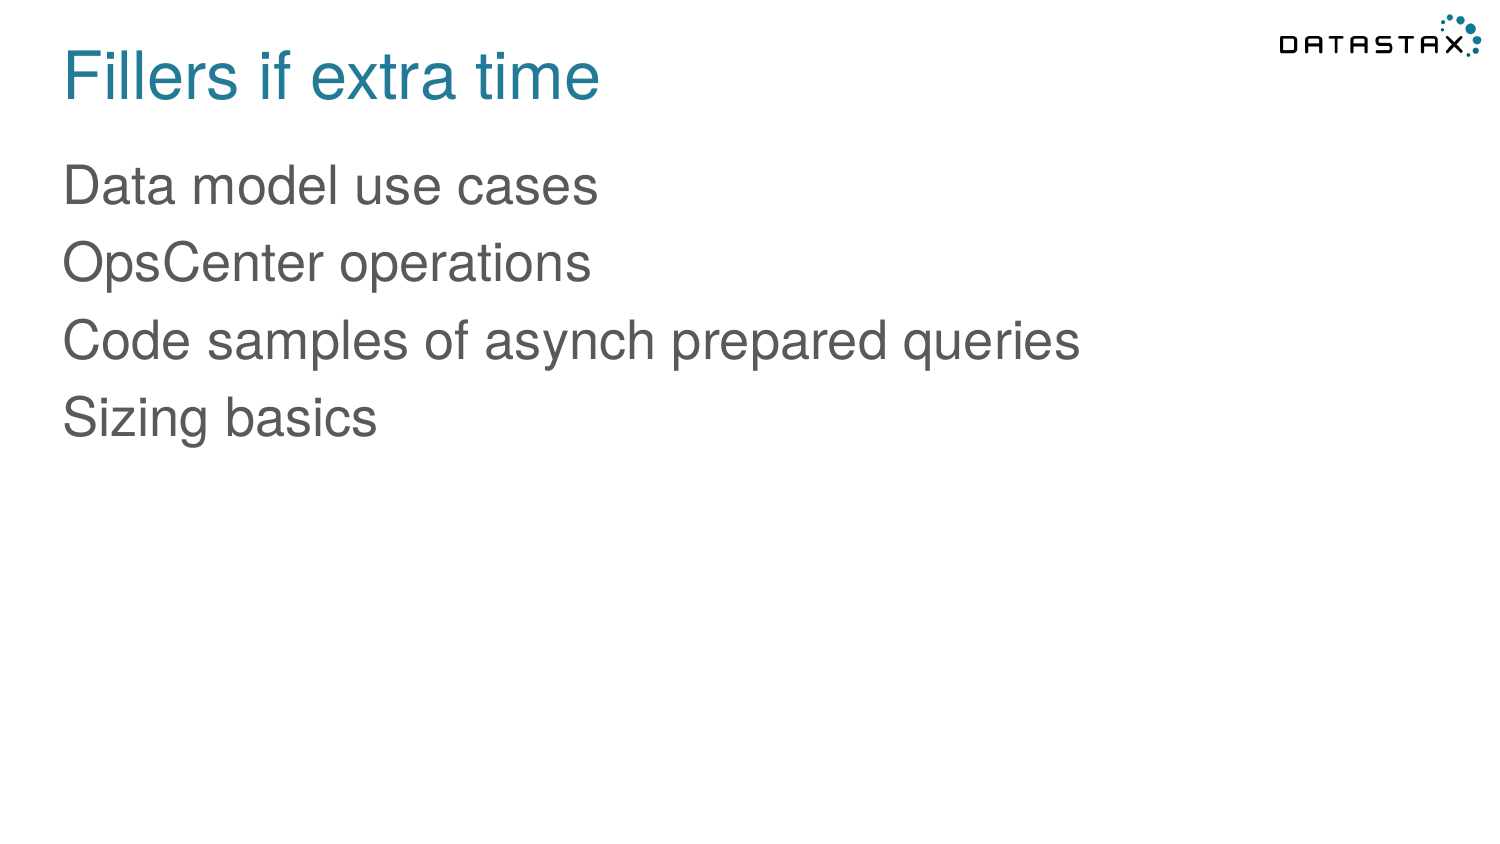

# Fillers if extra time
Data model use cases
OpsCenter operations
Code samples of asynch prepared queries
Sizing basics